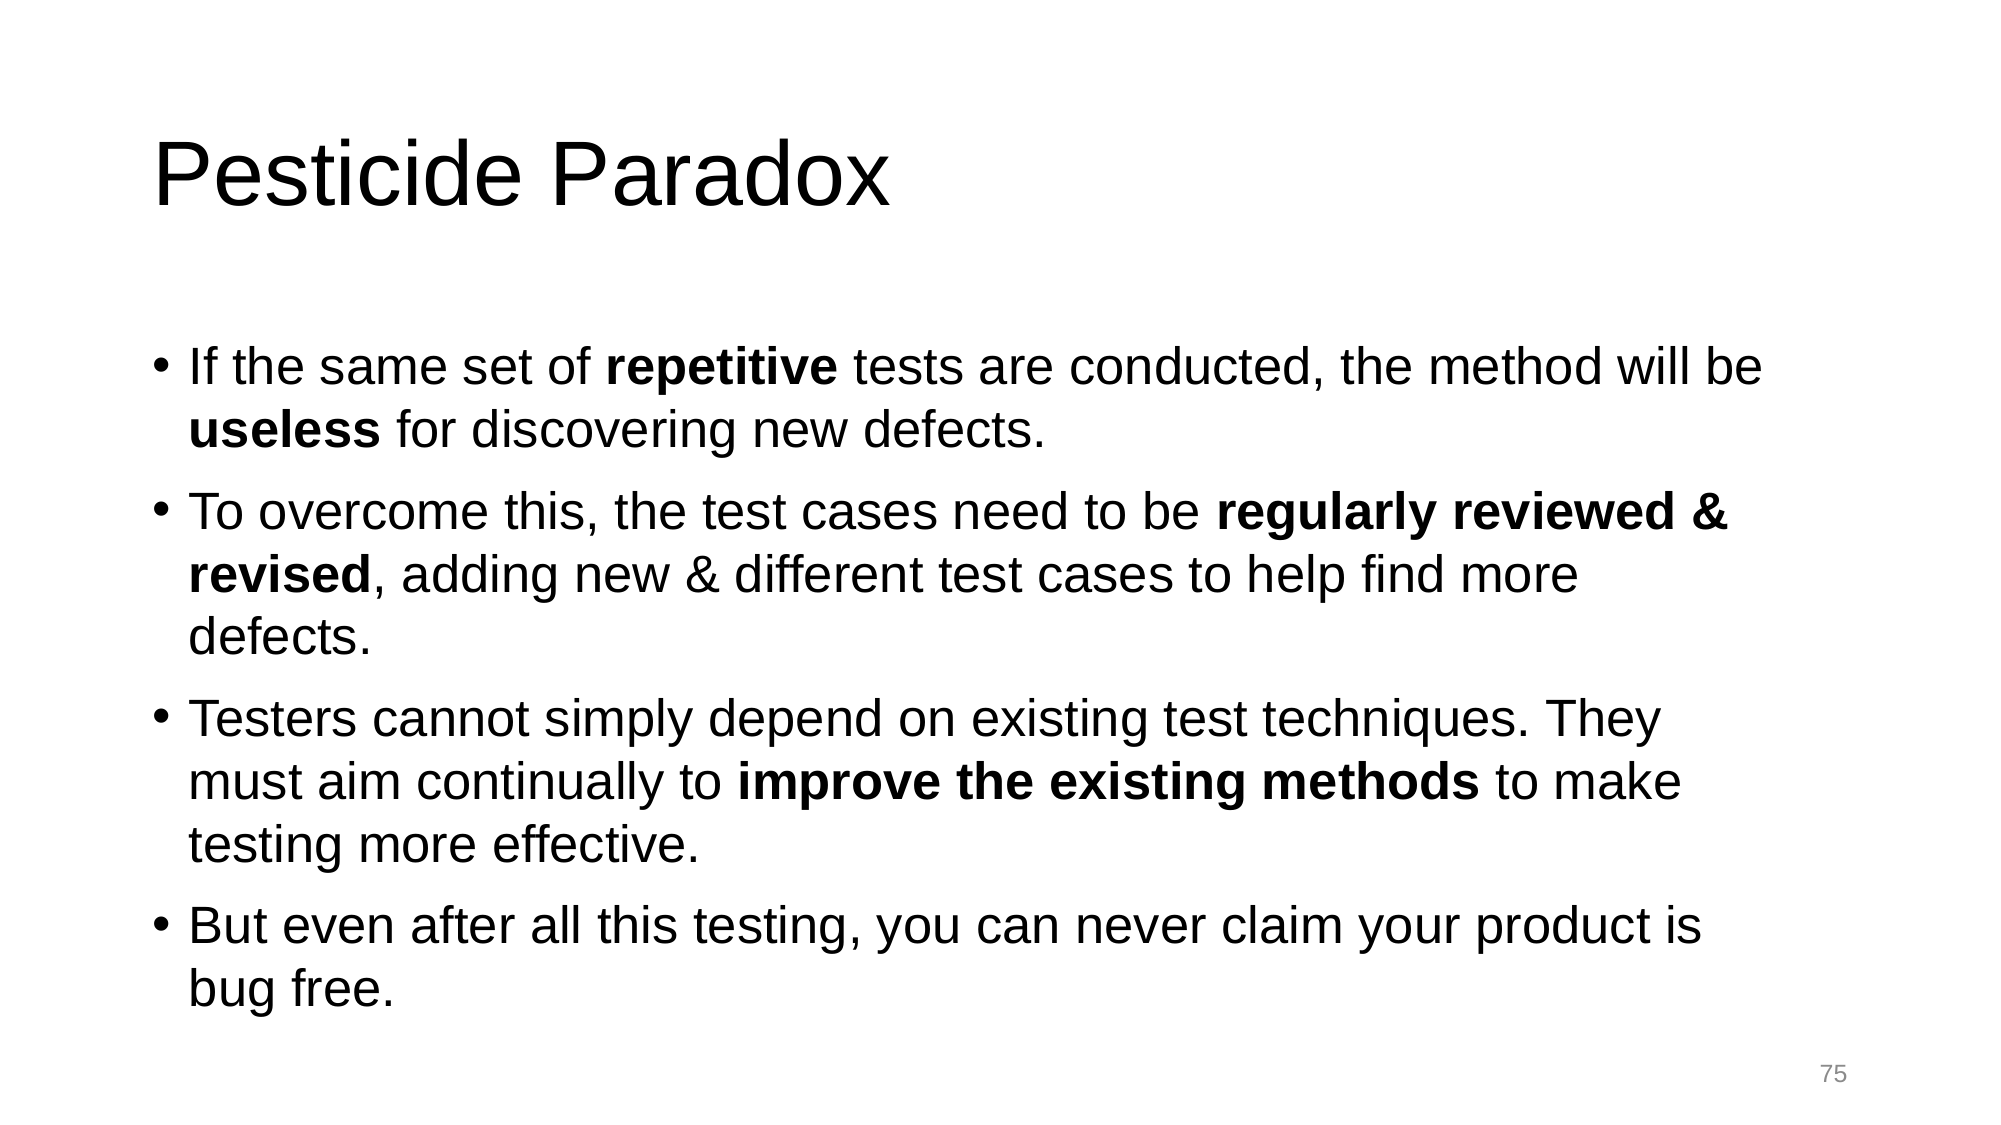

# Pesticide Paradox
If the same set of repetitive tests are conducted, the method will be useless for discovering new defects.
To overcome this, the test cases need to be regularly reviewed & revised, adding new & different test cases to help find more defects.
Testers cannot simply depend on existing test techniques. They must aim continually to improve the existing methods to make testing more effective.
But even after all this testing, you can never claim your product is bug free.

75